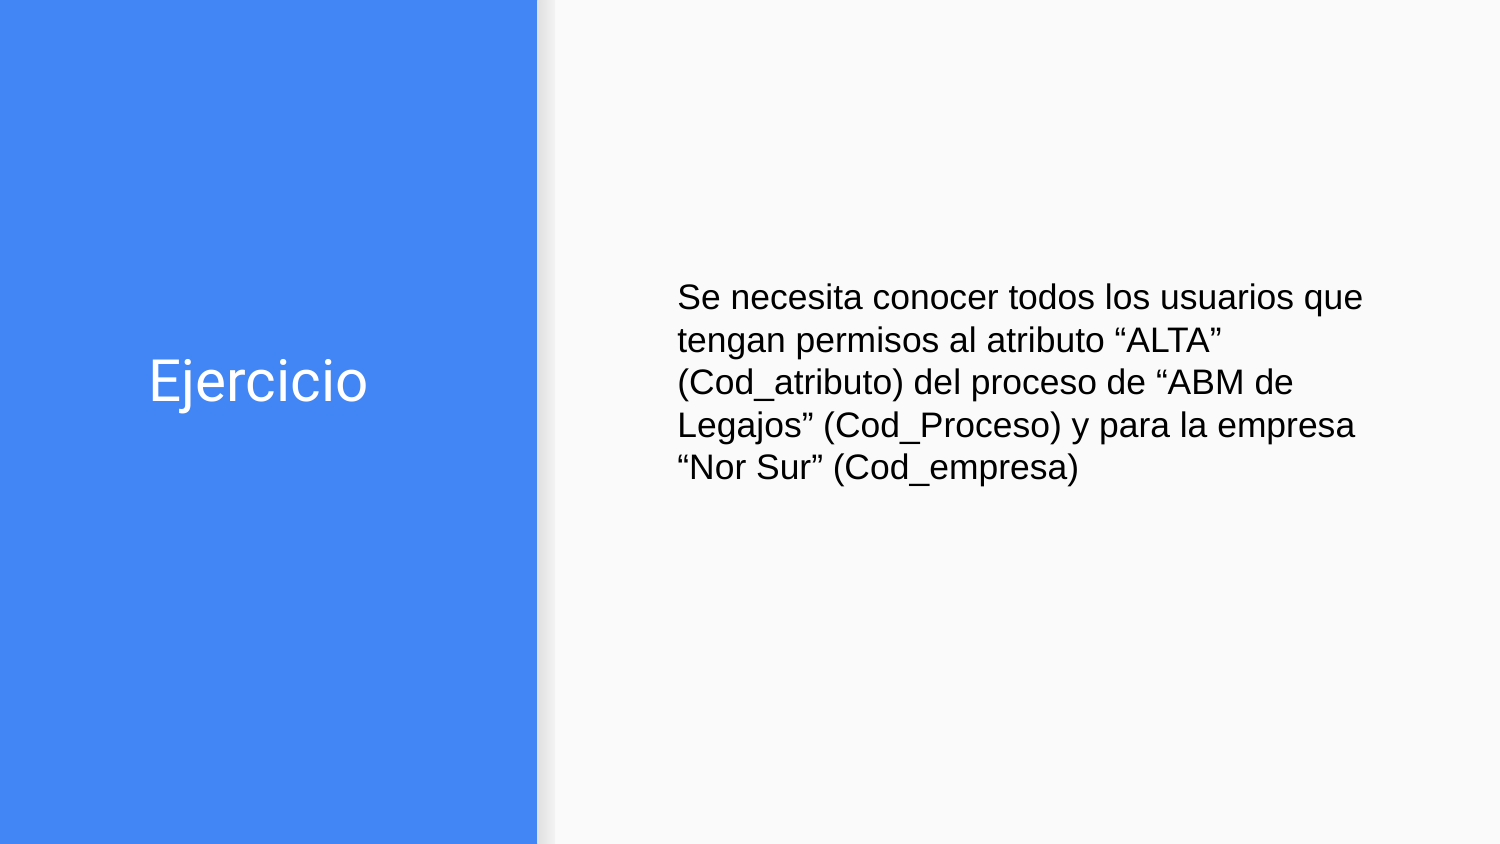

Se necesita conocer todos los usuarios que tengan permisos al atributo “ALTA” (Cod_atributo) del proceso de “ABM de Legajos” (Cod_Proceso) y para la empresa “Nor Sur” (Cod_empresa)
# Ejercicio